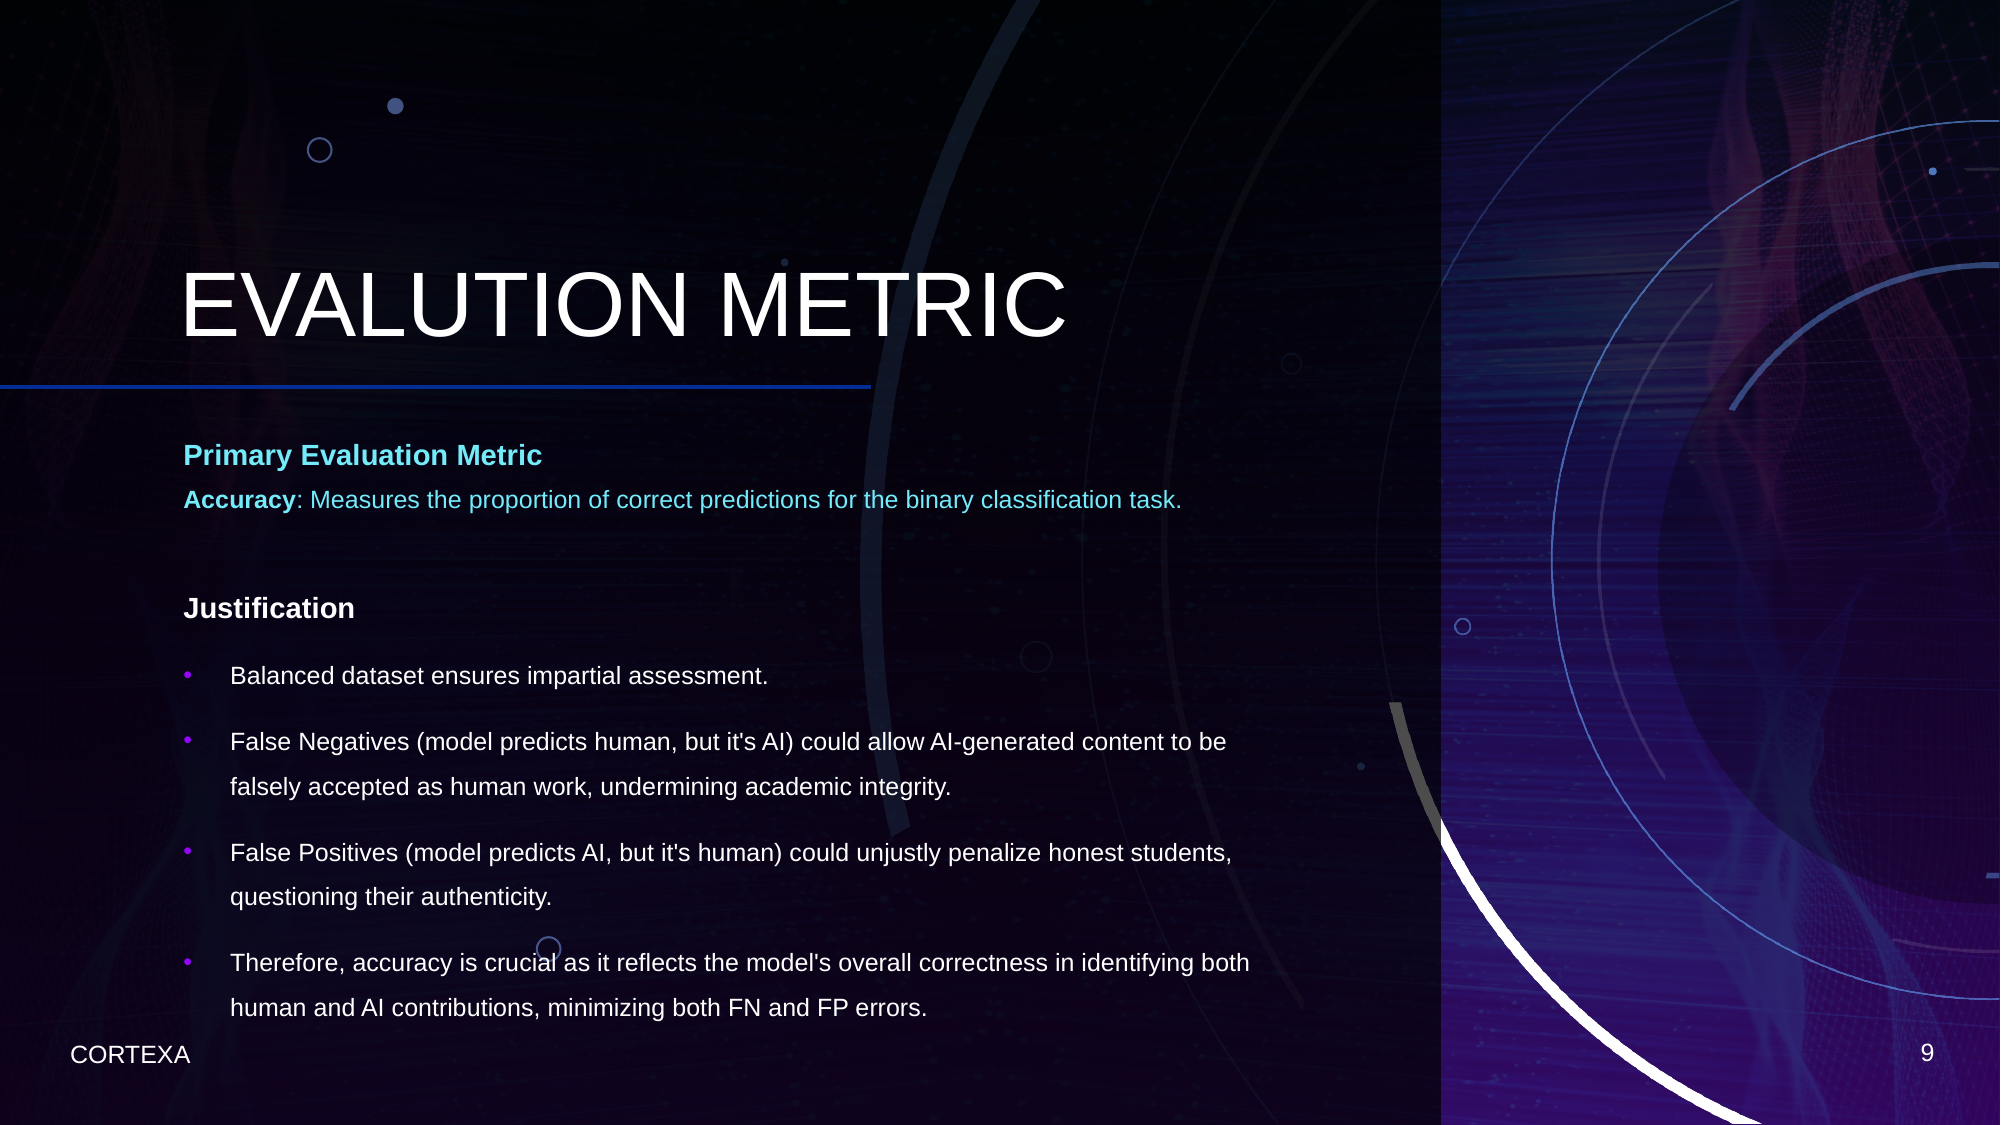

# EVALUTION METRIC
Primary Evaluation Metric
Accuracy: Measures the proportion of correct predictions for the binary classification task.

Justification
Balanced dataset ensures impartial assessment.
False Negatives (model predicts human, but it's AI) could allow AI-generated content to be falsely accepted as human work, undermining academic integrity.
False Positives (model predicts AI, but it's human) could unjustly penalize honest students, questioning their authenticity.
Therefore, accuracy is crucial as it reflects the model's overall correctness in identifying both human and AI contributions, minimizing both FN and FP errors.
9
CORTEXA